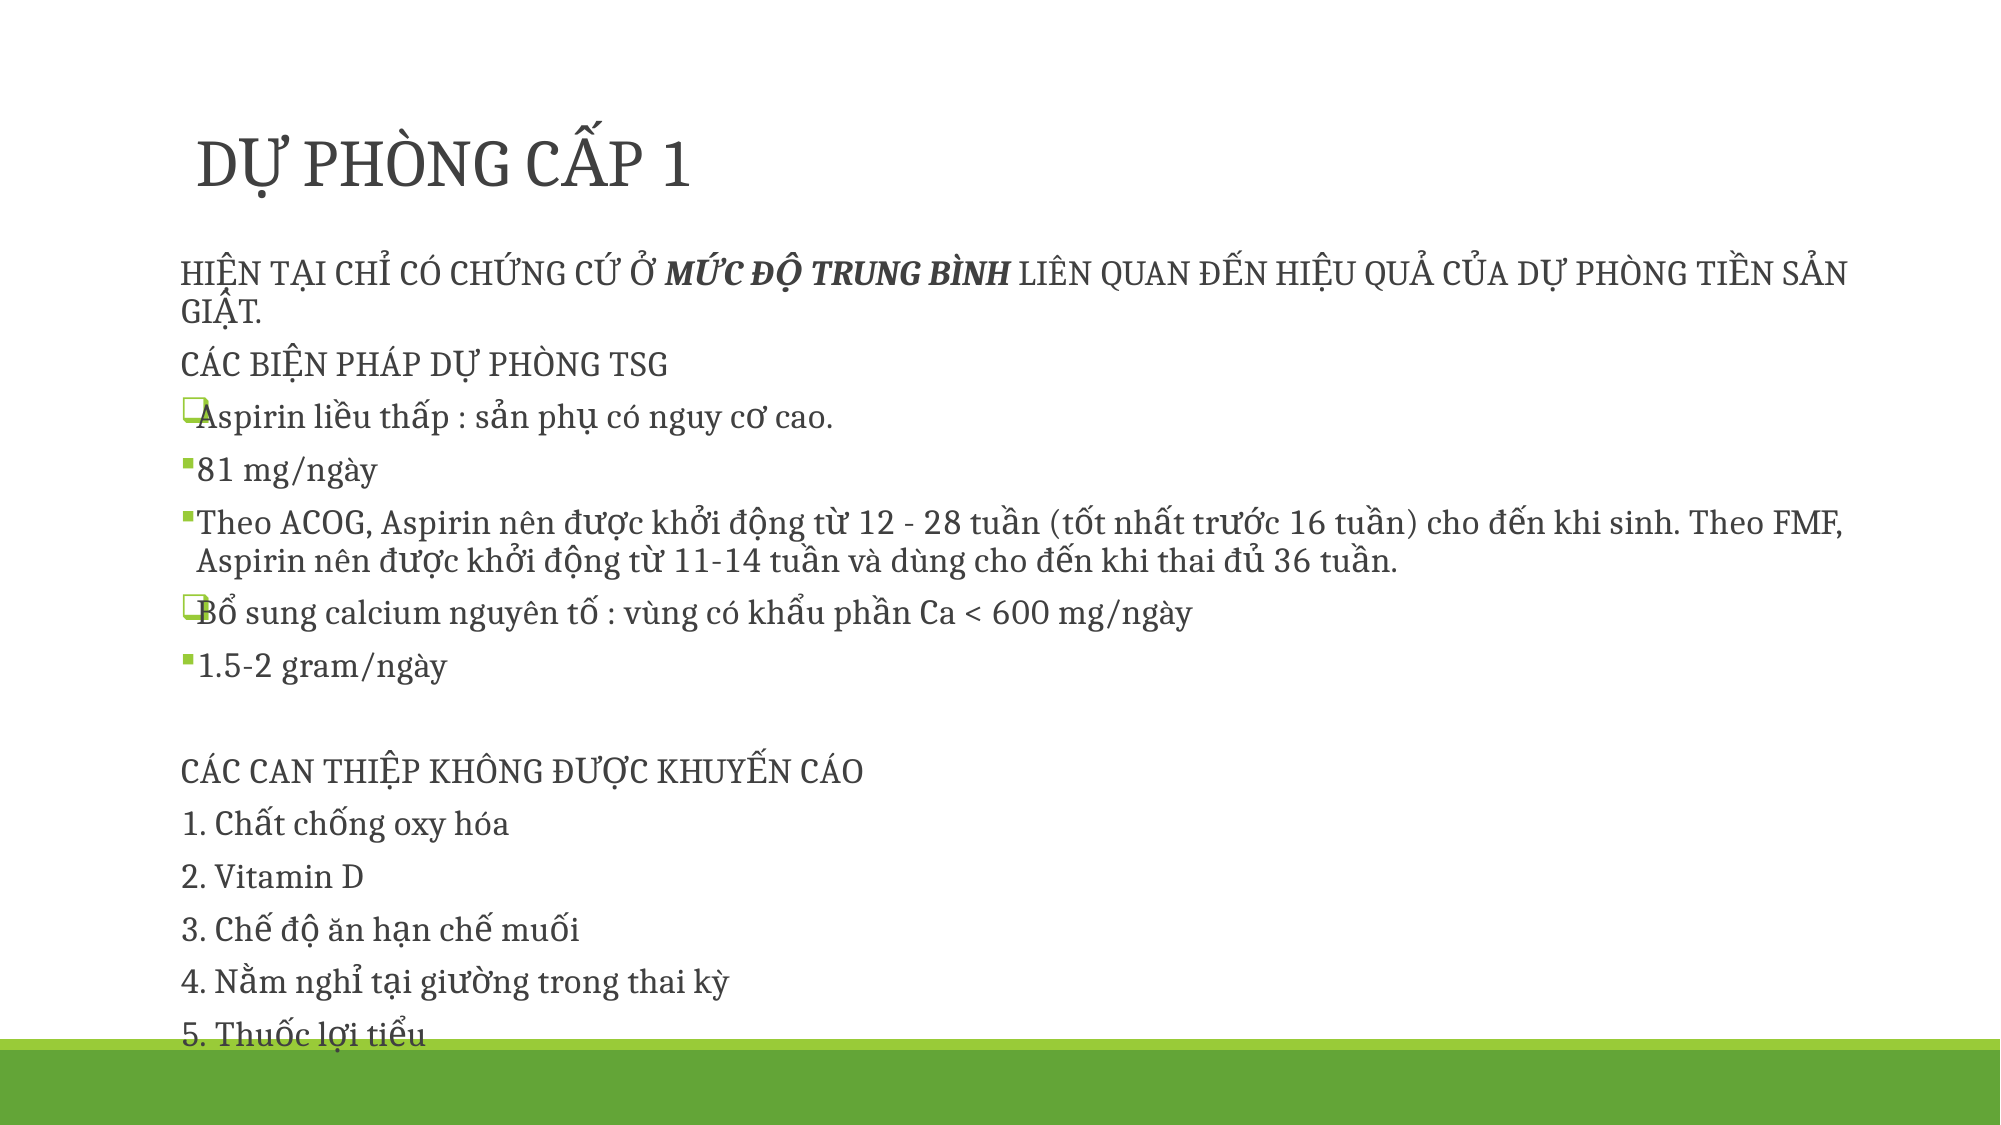

# DỰ PHÒNG CẤP 1

HIỆN TẠI CHỈ CÓ CHỨNG CỨ Ở MỨC ĐỘ TRUNG BÌNH LIÊN QUAN ĐẾN HIỆU QUẢ CỦA DỰ PHÒNG TIỀN SẢN GIẬT.
CÁC BIỆN PHÁP DỰ PHÒNG TSG
Aspirin liều thấp : sản phụ có nguy cơ cao.
81 mg/ngày
Theo ACOG, Aspirin nên được khởi động từ 12 - 28 tuần (tốt nhất trước 16 tuần) cho đến khi sinh. Theo FMF, Aspirin nên được khởi động từ 11-14 tuần và dùng cho đến khi thai đủ 36 tuần.
Bổ sung calcium nguyên tố : vùng có khẩu phần Ca < 600 mg/ngày
1.5-2 gram/ngày

CÁC CAN THIỆP KHÔNG ĐƯỢC KHUYẾN CÁO
1. Chất chống oxy hóa
2. Vitamin D
3. Chế độ ăn hạn chế muối
4. Nằm nghỉ tại giường trong thai kỳ
5. Thuốc lợi tiểu